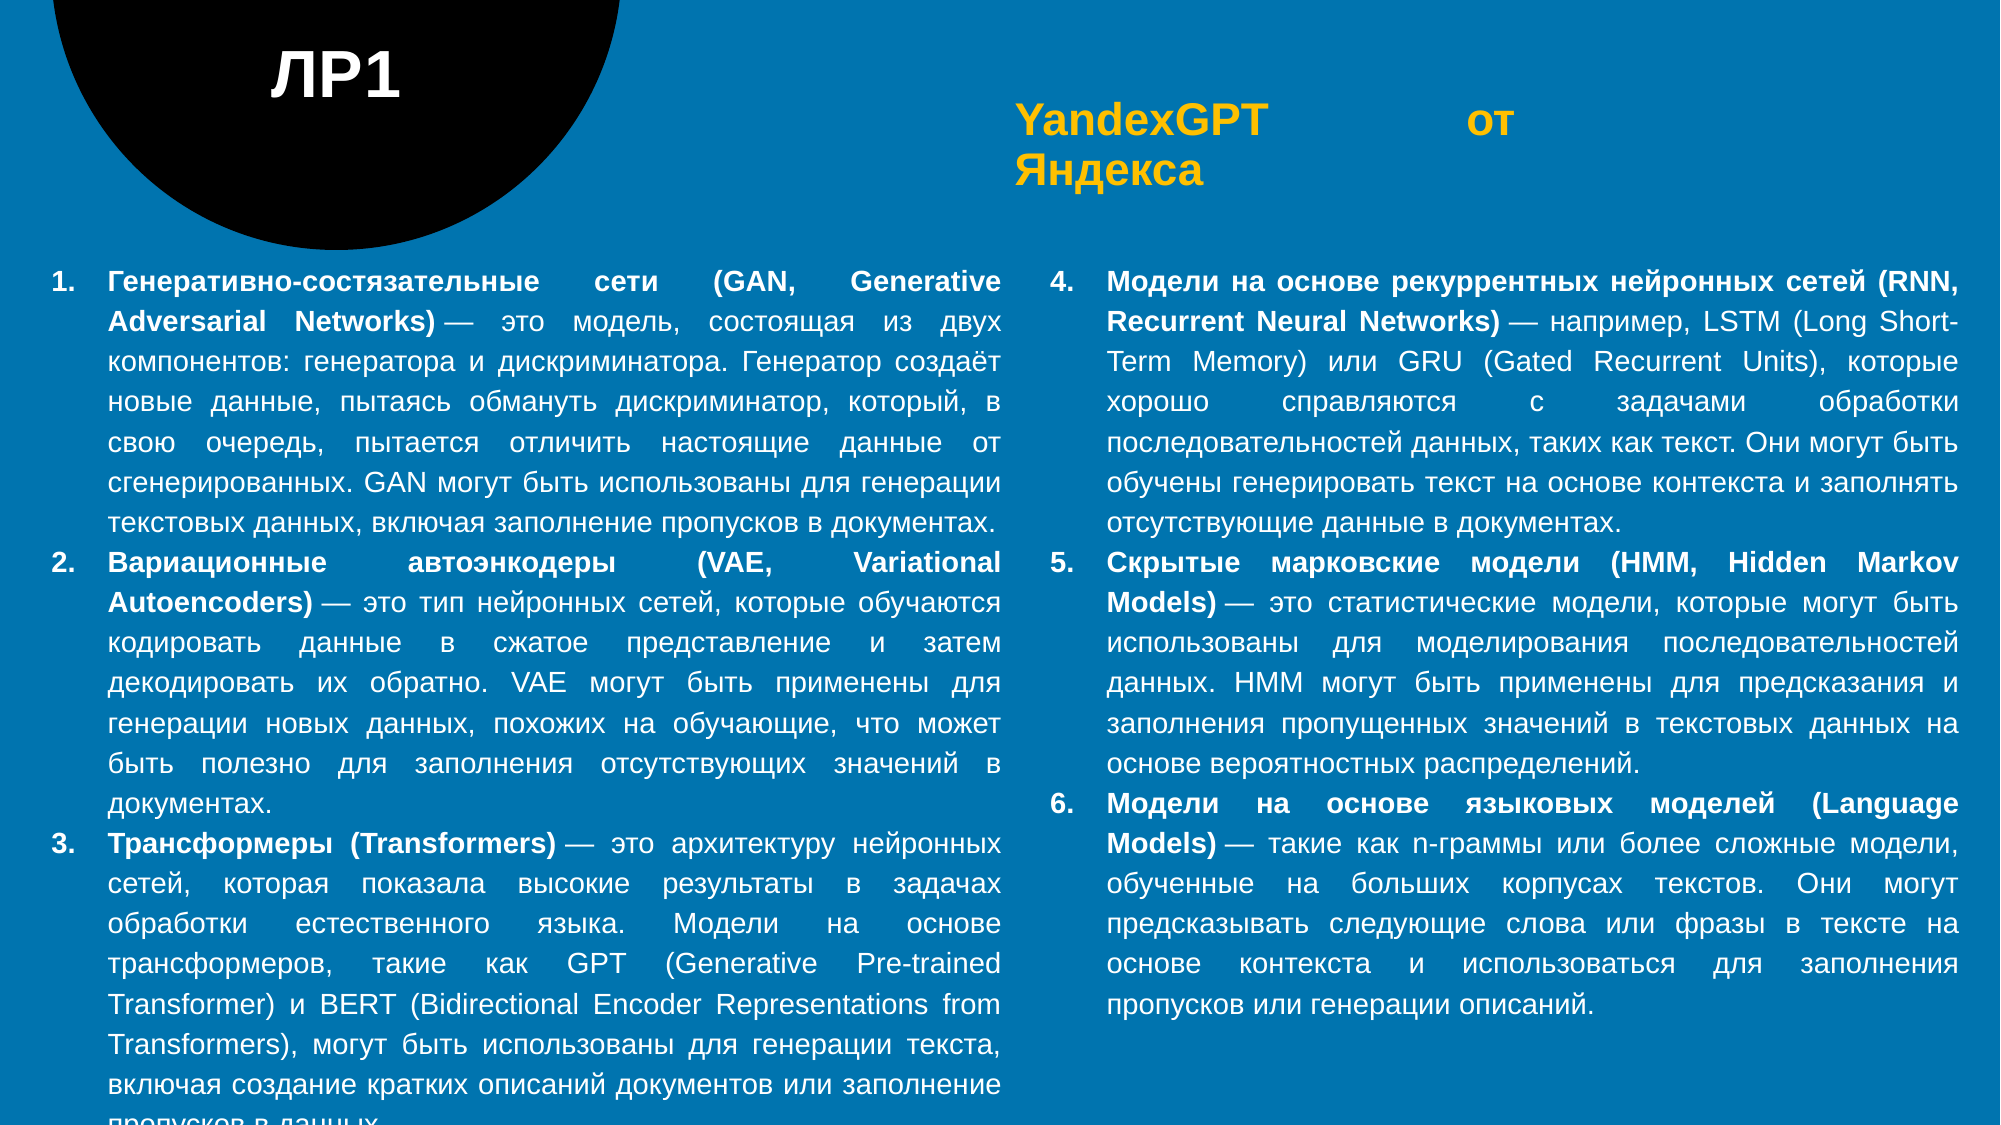

# ЛР1
YandexGPT от Яндекса
Генеративно-состязательные сети (GAN, Generative Adversarial Networks) — это модель, состоящая из двух компонентов: генератора и дискриминатора. Генератор создаёт новые данные, пытаясь обмануть дискриминатор, который, в свою очередь, пытается отличить настоящие данные от сгенерированных. GAN могут быть использованы для генерации текстовых данных, включая заполнение пропусков в документах.
Вариационные автоэнкодеры (VAE, Variational Autoencoders) — это тип нейронных сетей, которые обучаются кодировать данные в сжатое представление и затем декодировать их обратно. VAE могут быть применены для генерации новых данных, похожих на обучающие, что может быть полезно для заполнения отсутствующих значений в документах.
Трансформеры (Transformers) — это архитектуру нейронных сетей, которая показала высокие результаты в задачах обработки естественного языка. Модели на основе трансформеров, такие как GPT (Generative Pre-trained Transformer) и BERT (Bidirectional Encoder Representations from Transformers), могут быть использованы для генерации текста, включая создание кратких описаний документов или заполнение пропусков в данных.
Модели на основе рекуррентных нейронных сетей (RNN, Recurrent Neural Networks) — например, LSTM (Long Short-Term Memory) или GRU (Gated Recurrent Units), которые хорошо справляются с задачами обработки последовательностей данных, таких как текст. Они могут быть обучены генерировать текст на основе контекста и заполнять отсутствующие данные в документах.
Скрытые марковские модели (HMM, Hidden Markov Models) — это статистические модели, которые могут быть использованы для моделирования последовательностей данных. HMM могут быть применены для предсказания и заполнения пропущенных значений в текстовых данных на основе вероятностных распределений.
Модели на основе языковых моделей (Language Models) — такие как n-граммы или более сложные модели, обученные на больших корпусах текстов. Они могут предсказывать следующие слова или фразы в тексте на основе контекста и использоваться для заполнения пропусков или генерации описаний.